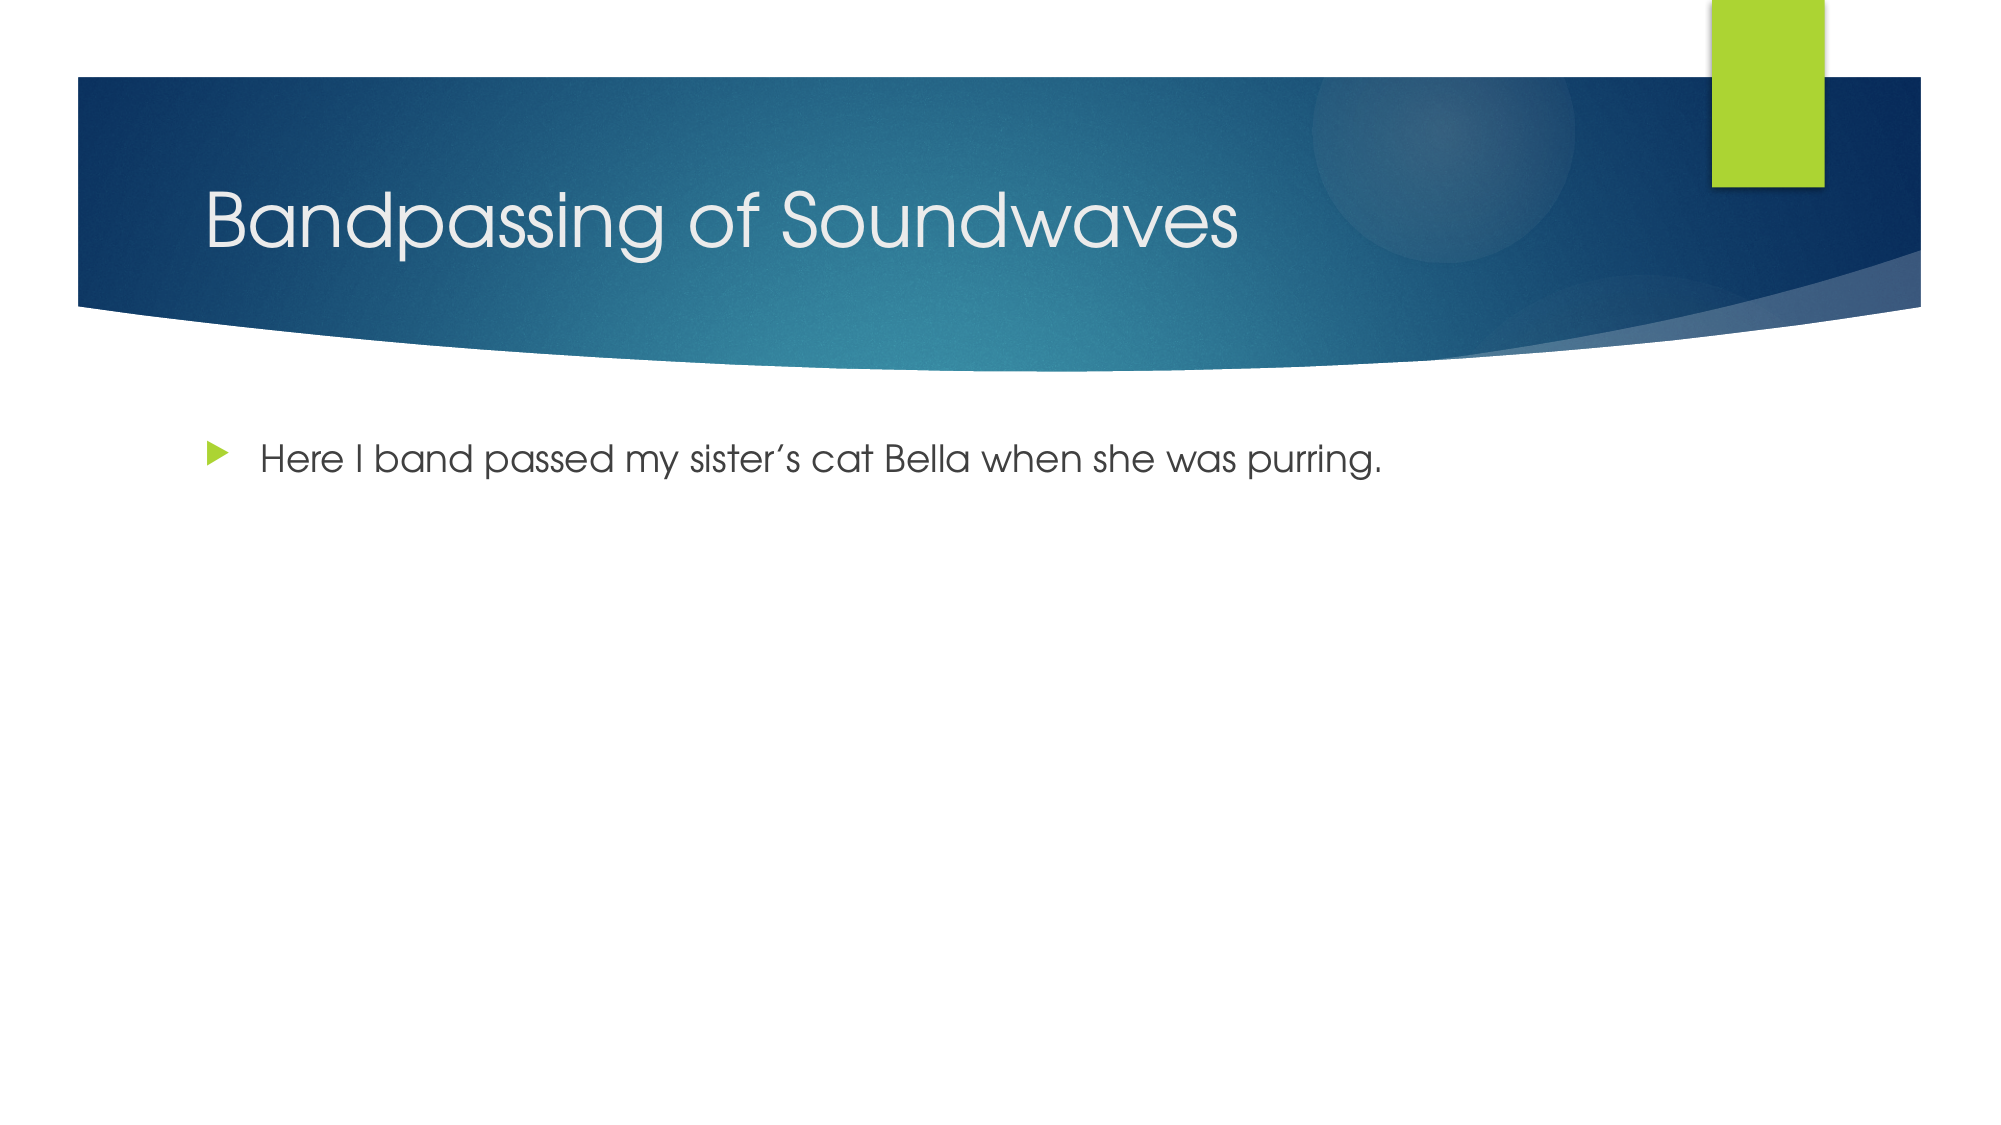

# Bandpassing of Soundwaves
Here I band passed my sister’s cat Bella when she was purring.